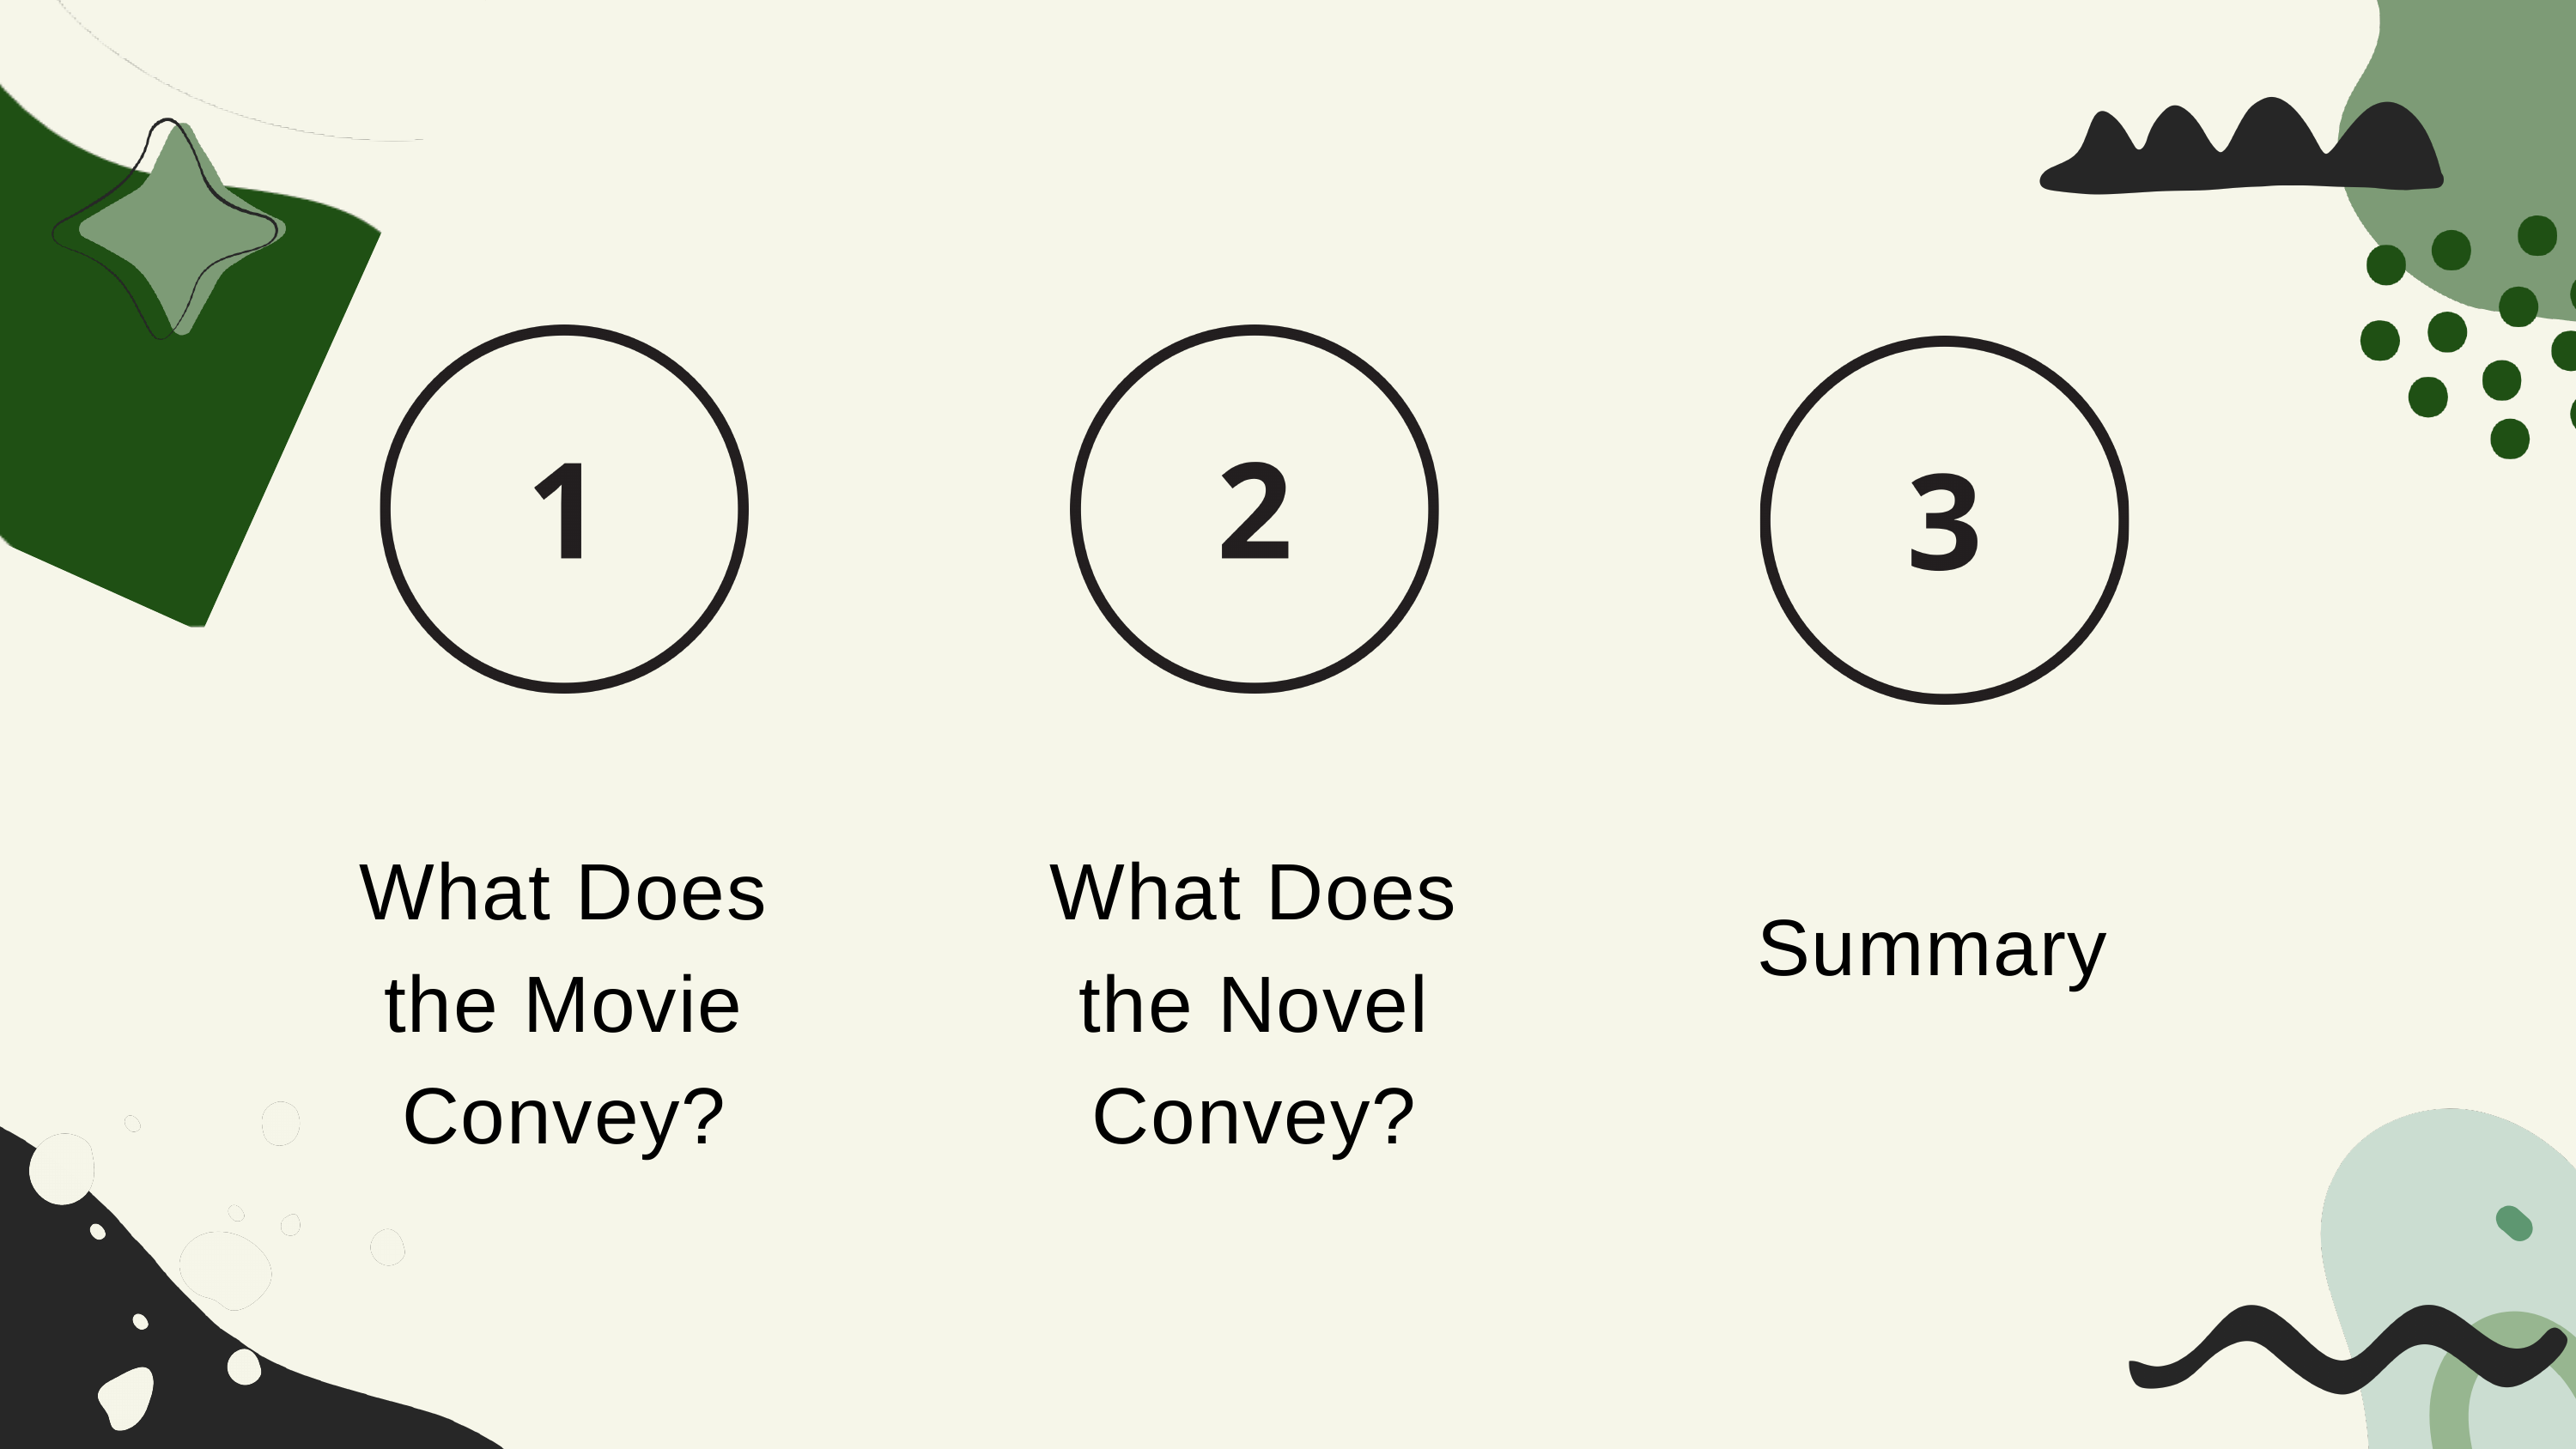

What Does the Movie Convey?
What Does the Novel Convey?
Summary